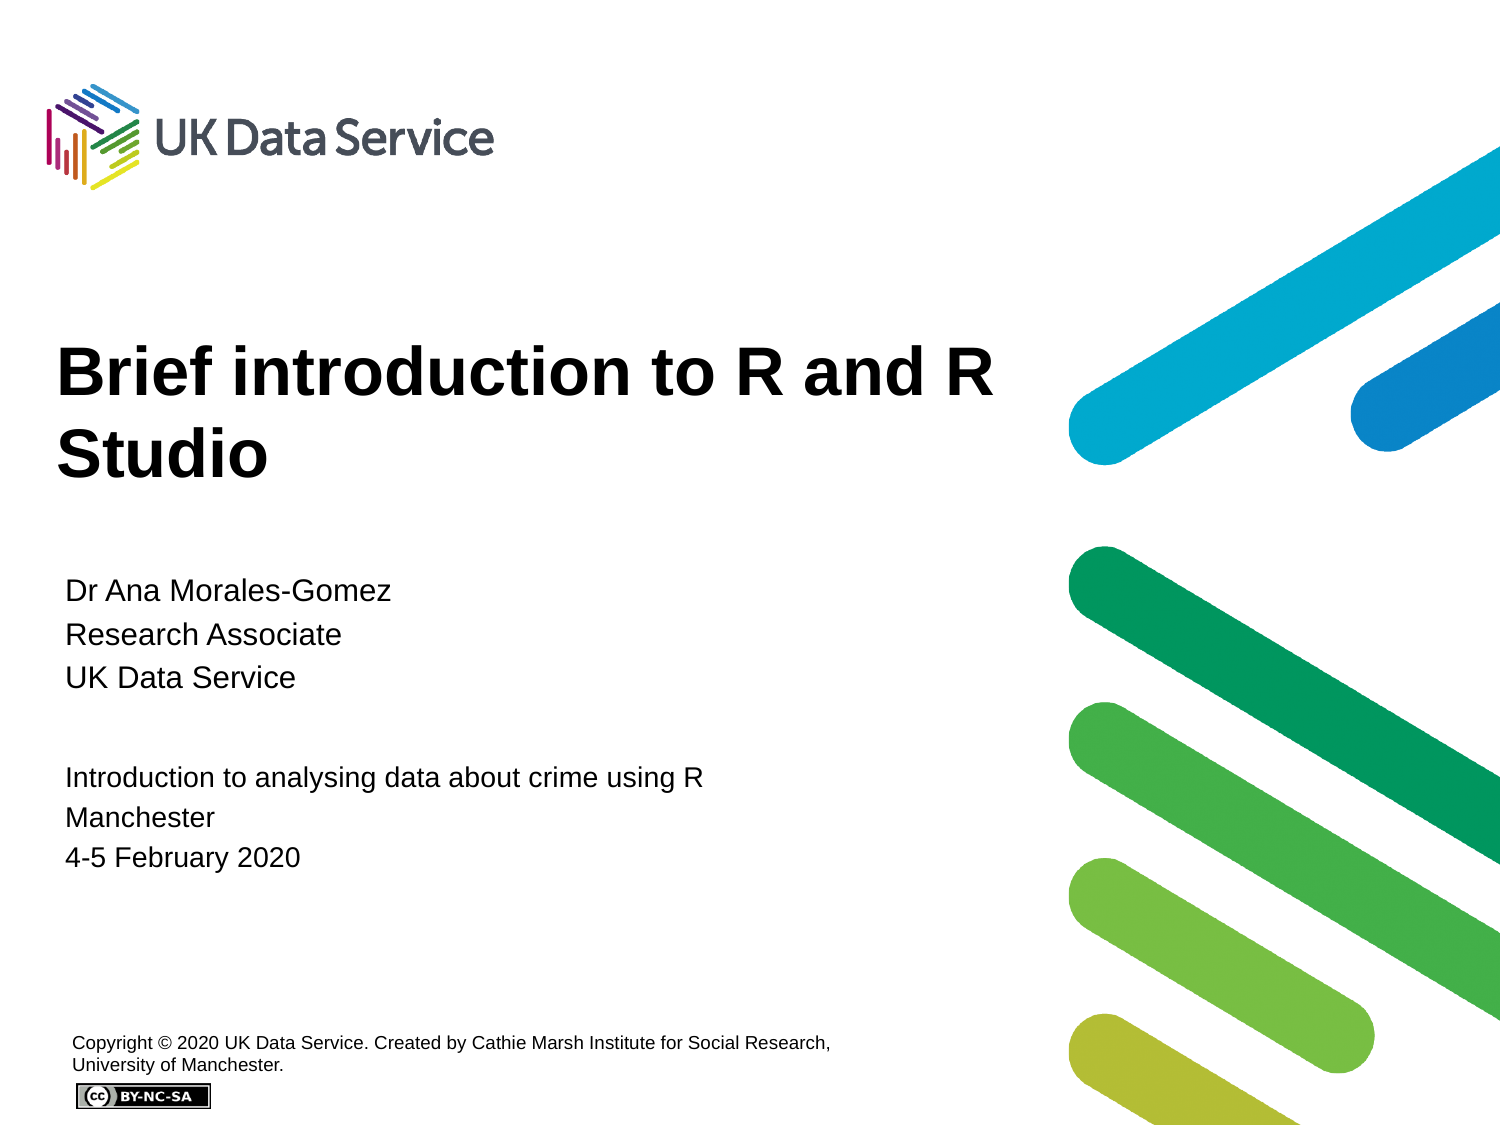

# Brief introduction to R and R Studio
Dr Ana Morales-Gomez
Research Associate
UK Data Service
Introduction to analysing data about crime using R
Manchester
4-5 February 2020